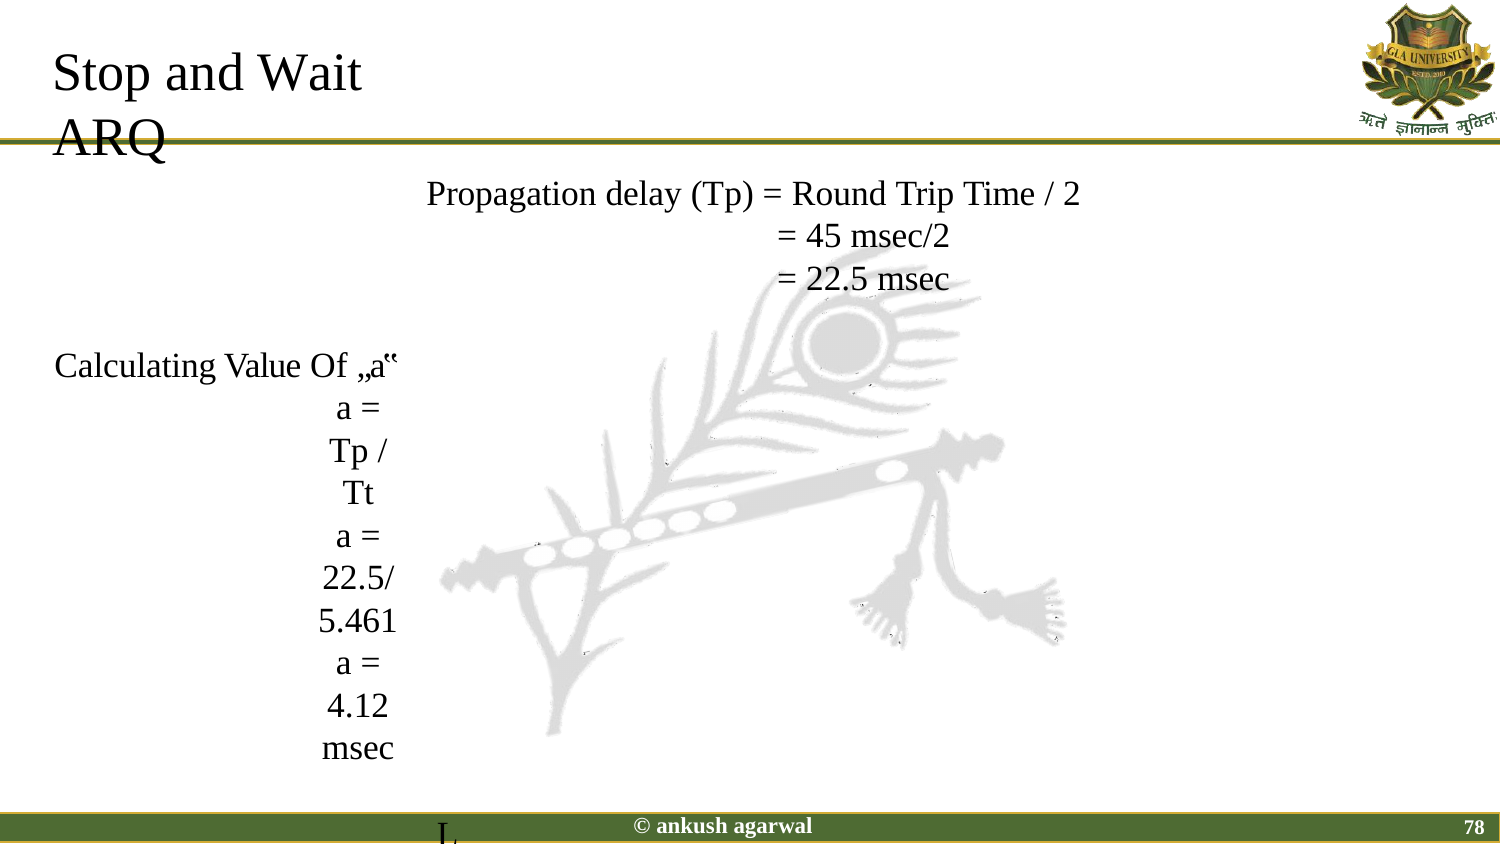

# Stop and Wait ARQ
Propagation delay (Tp) = Round Trip Time / 2
= 45 msec/2
= 22.5 msec

Calculating Value Of „a‟
a = Tp / Tt
a = 22.5/5.461
a = 4.12 msec

Link Utilization or Efficiency (η) = 1 / 1+2a
= 1 / (1 + 2 x 4.12)
= 1 / 9.24
= 0.108
= 10.8 %
© ankush agarwal
78